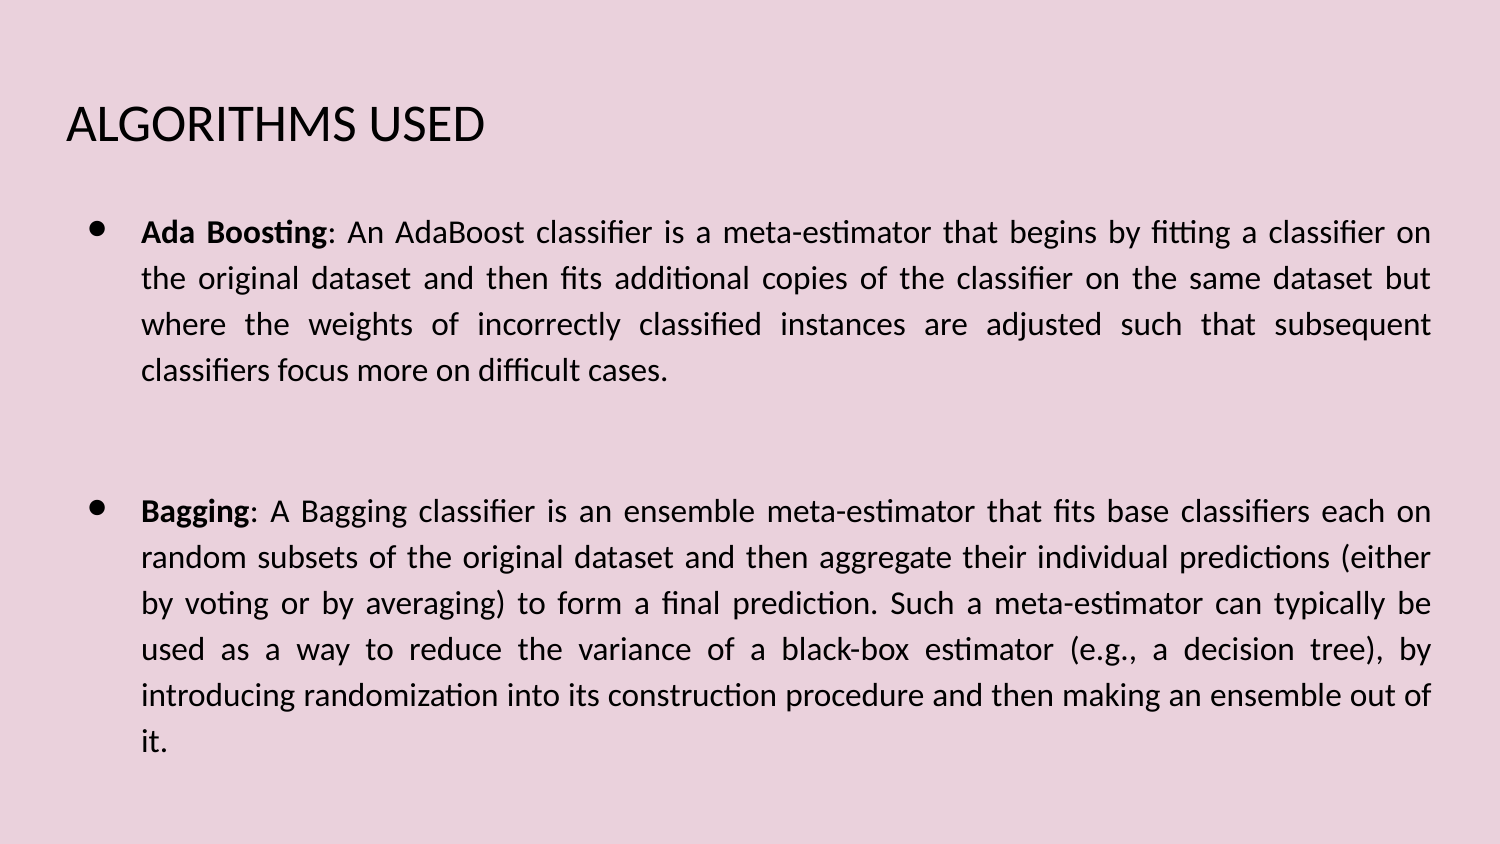

# ALGORITHMS USED

Ada Boosting: An AdaBoost classifier is a meta-estimator that begins by fitting a classifier on the original dataset and then fits additional copies of the classifier on the same dataset but where the weights of incorrectly classified instances are adjusted such that subsequent classifiers focus more on difficult cases.

Bagging: A Bagging classifier is an ensemble meta-estimator that fits base classifiers each on random subsets of the original dataset and then aggregate their individual predictions (either by voting or by averaging) to form a final prediction. Such a meta-estimator can typically be used as a way to reduce the variance of a black-box estimator (e.g., a decision tree), by introducing randomization into its construction procedure and then making an ensemble out of it.